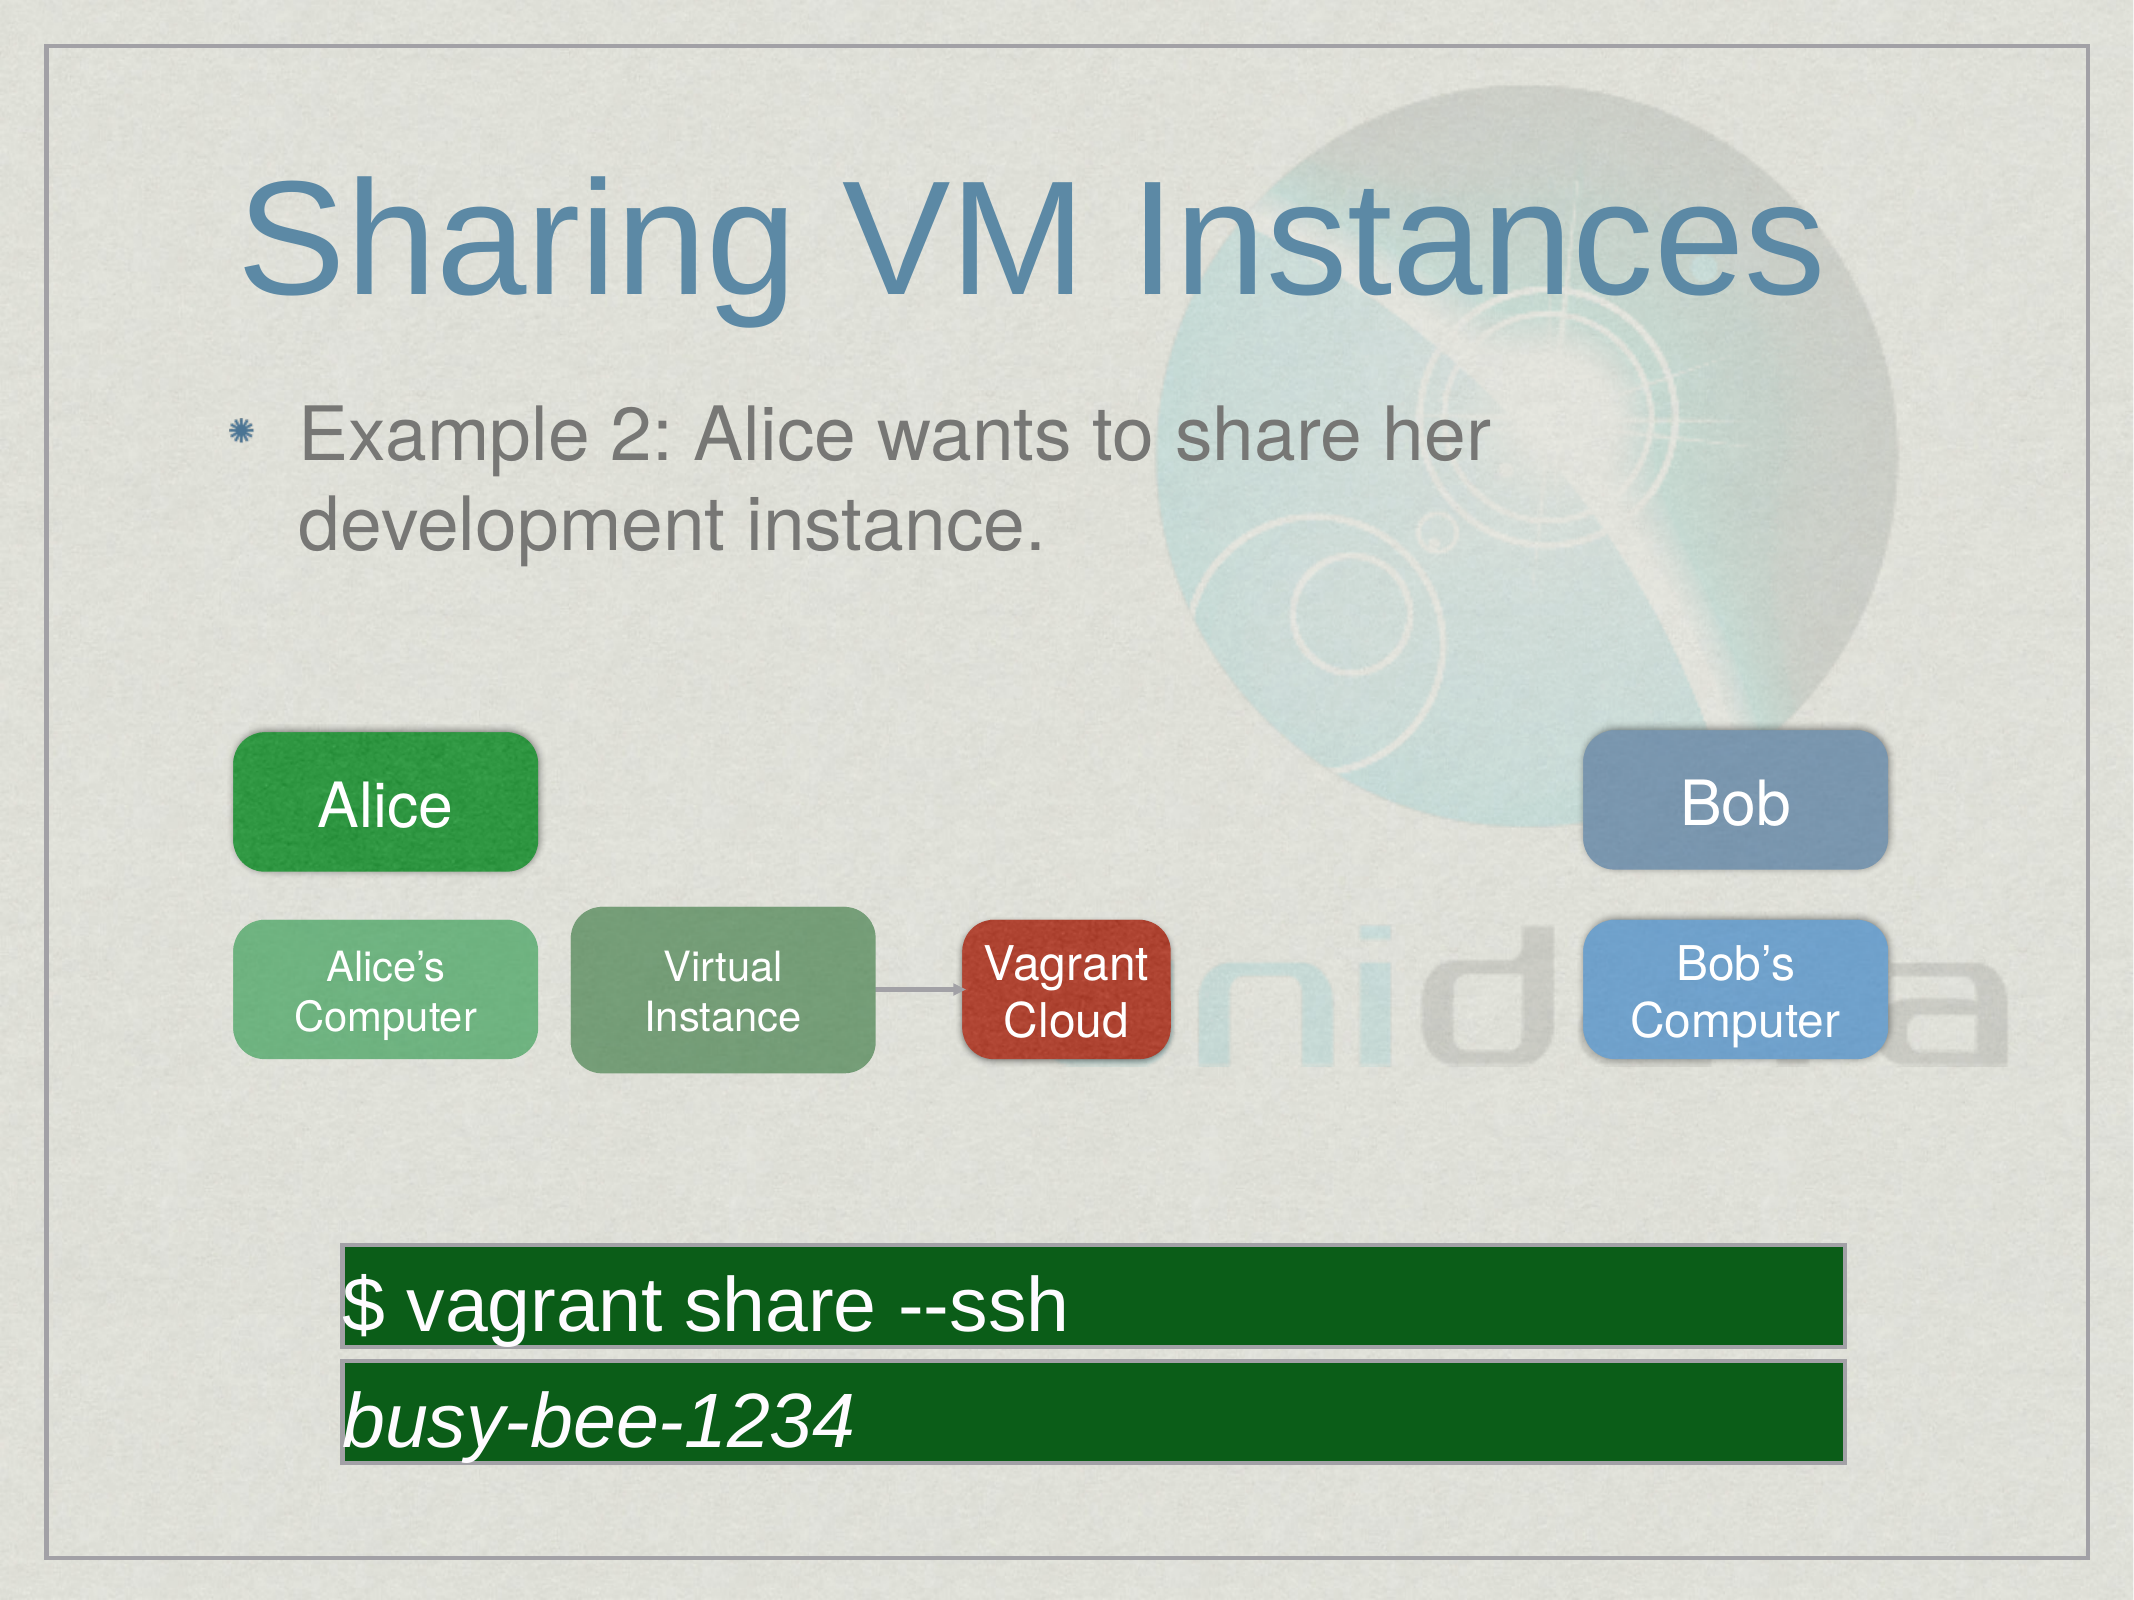

# Sharing VM Instances
Example 2: Alice wants to share her development instance.
Bob
Alice
Virtual
Instance
Alice’s Computer
Vagrant Cloud
Bob’s Computer

$
$ vagrant share --ssh
busy-bee-1234